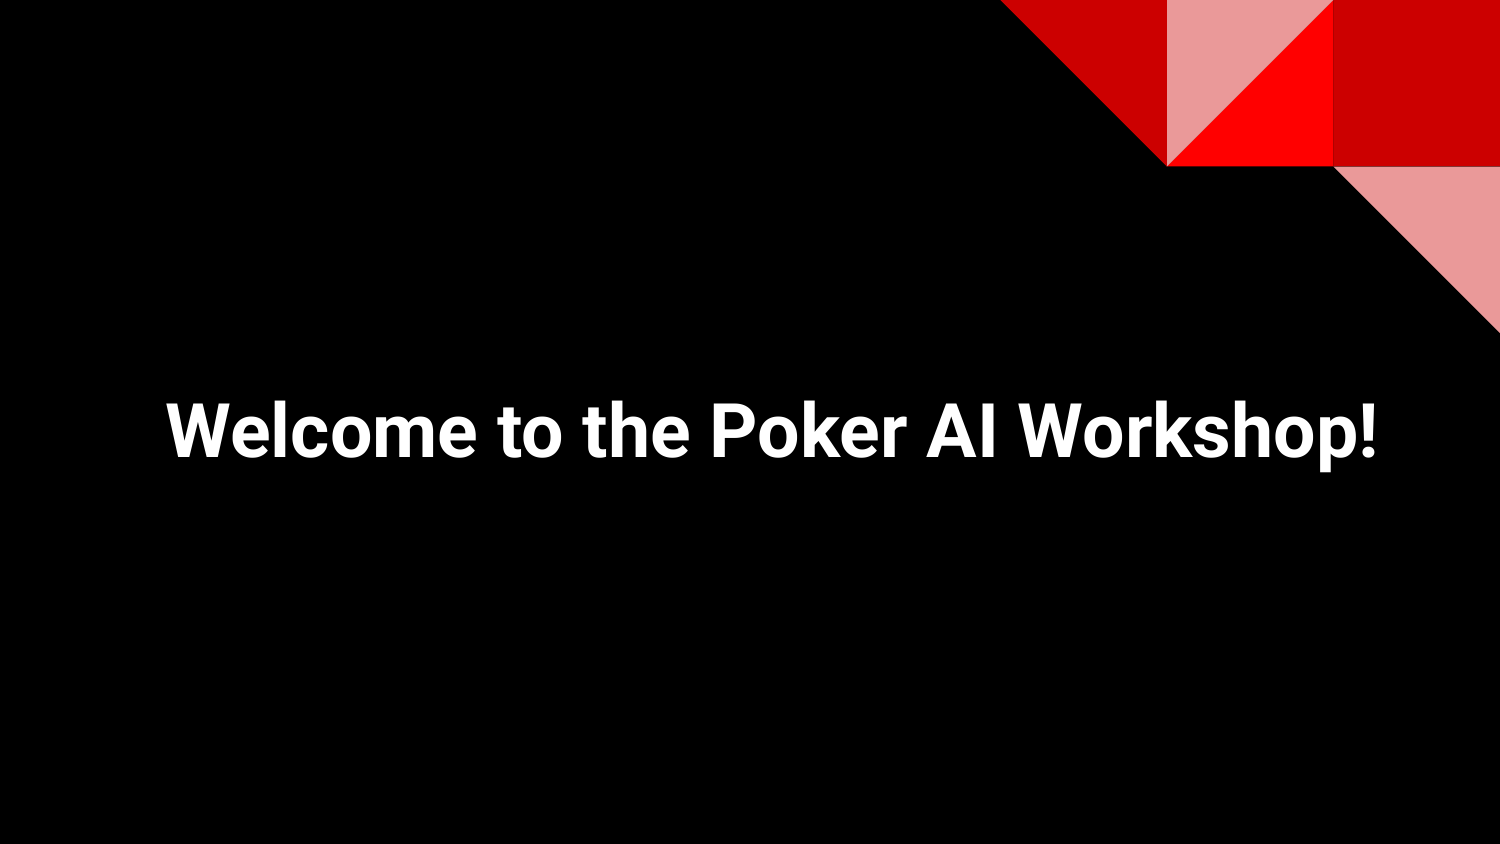

# Welcome to the Poker AI Workshop!